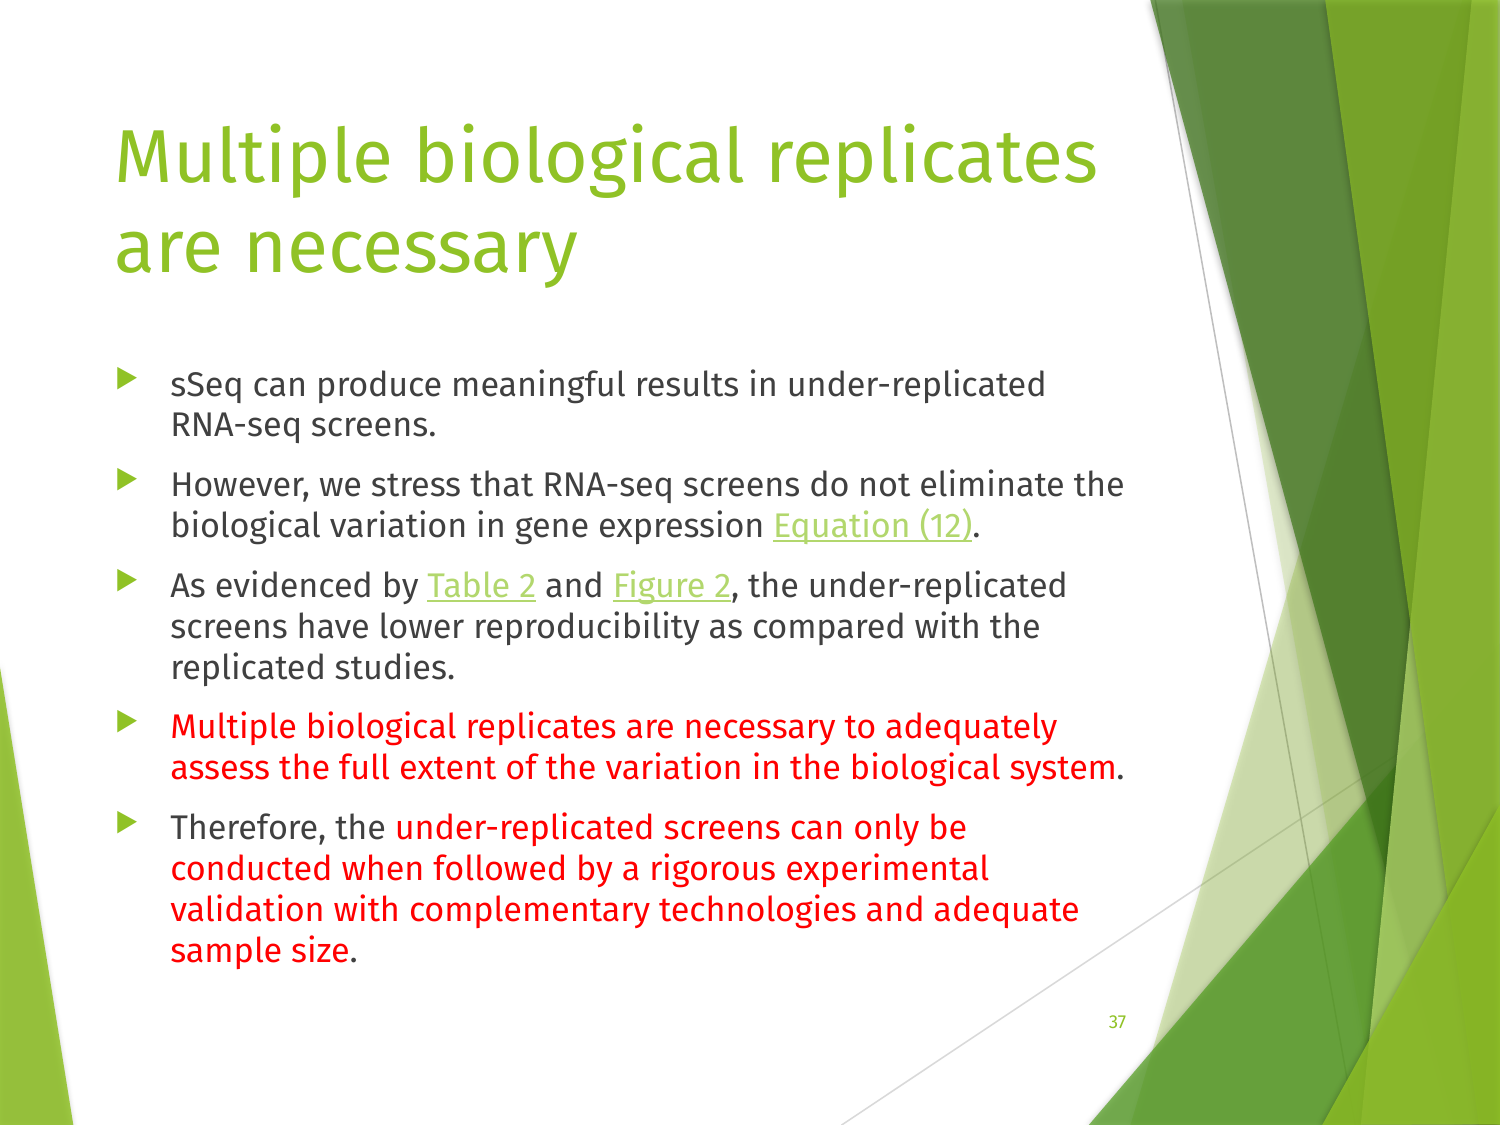

# Multiple biological replicates are necessary
sSeq can produce meaningful results in under-replicated RNA-seq screens.
However, we stress that RNA-seq screens do not eliminate the biological variation in gene expression Equation (12).
As evidenced by Table 2 and Figure 2, the under-replicated screens have lower reproducibility as compared with the replicated studies.
Multiple biological replicates are necessary to adequately assess the full extent of the variation in the biological system.
Therefore, the under-replicated screens can only be conducted when followed by a rigorous experimental validation with complementary technologies and adequate sample size.
37